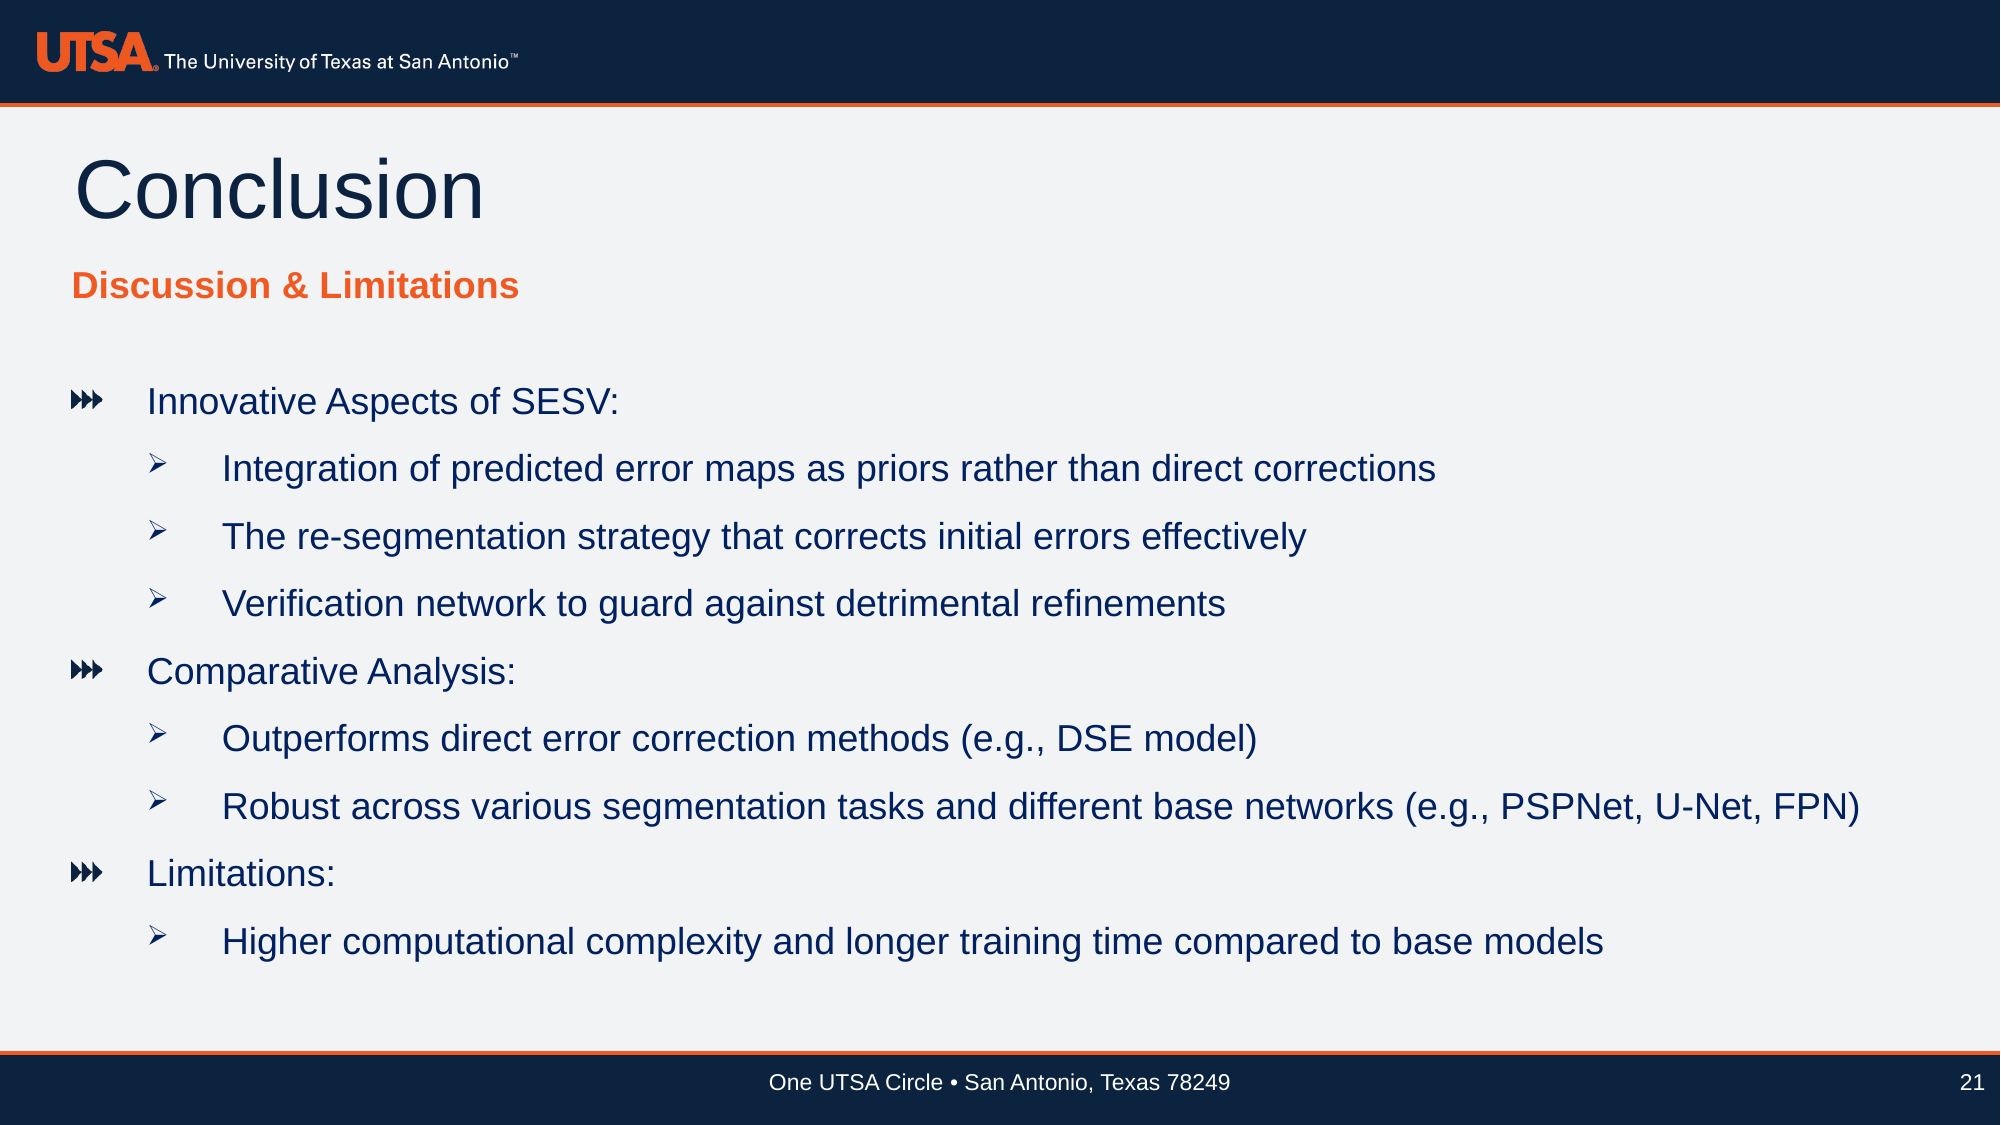

Conclusion
Discussion & Limitations
Innovative Aspects of SESV:
Integration of predicted error maps as priors rather than direct corrections
The re-segmentation strategy that corrects initial errors effectively
Verification network to guard against detrimental refinements
Comparative Analysis:
Outperforms direct error correction methods (e.g., DSE model)
Robust across various segmentation tasks and different base networks (e.g., PSPNet, U-Net, FPN)
Limitations:
Higher computational complexity and longer training time compared to base models
21
One UTSA Circle • San Antonio, Texas 78249